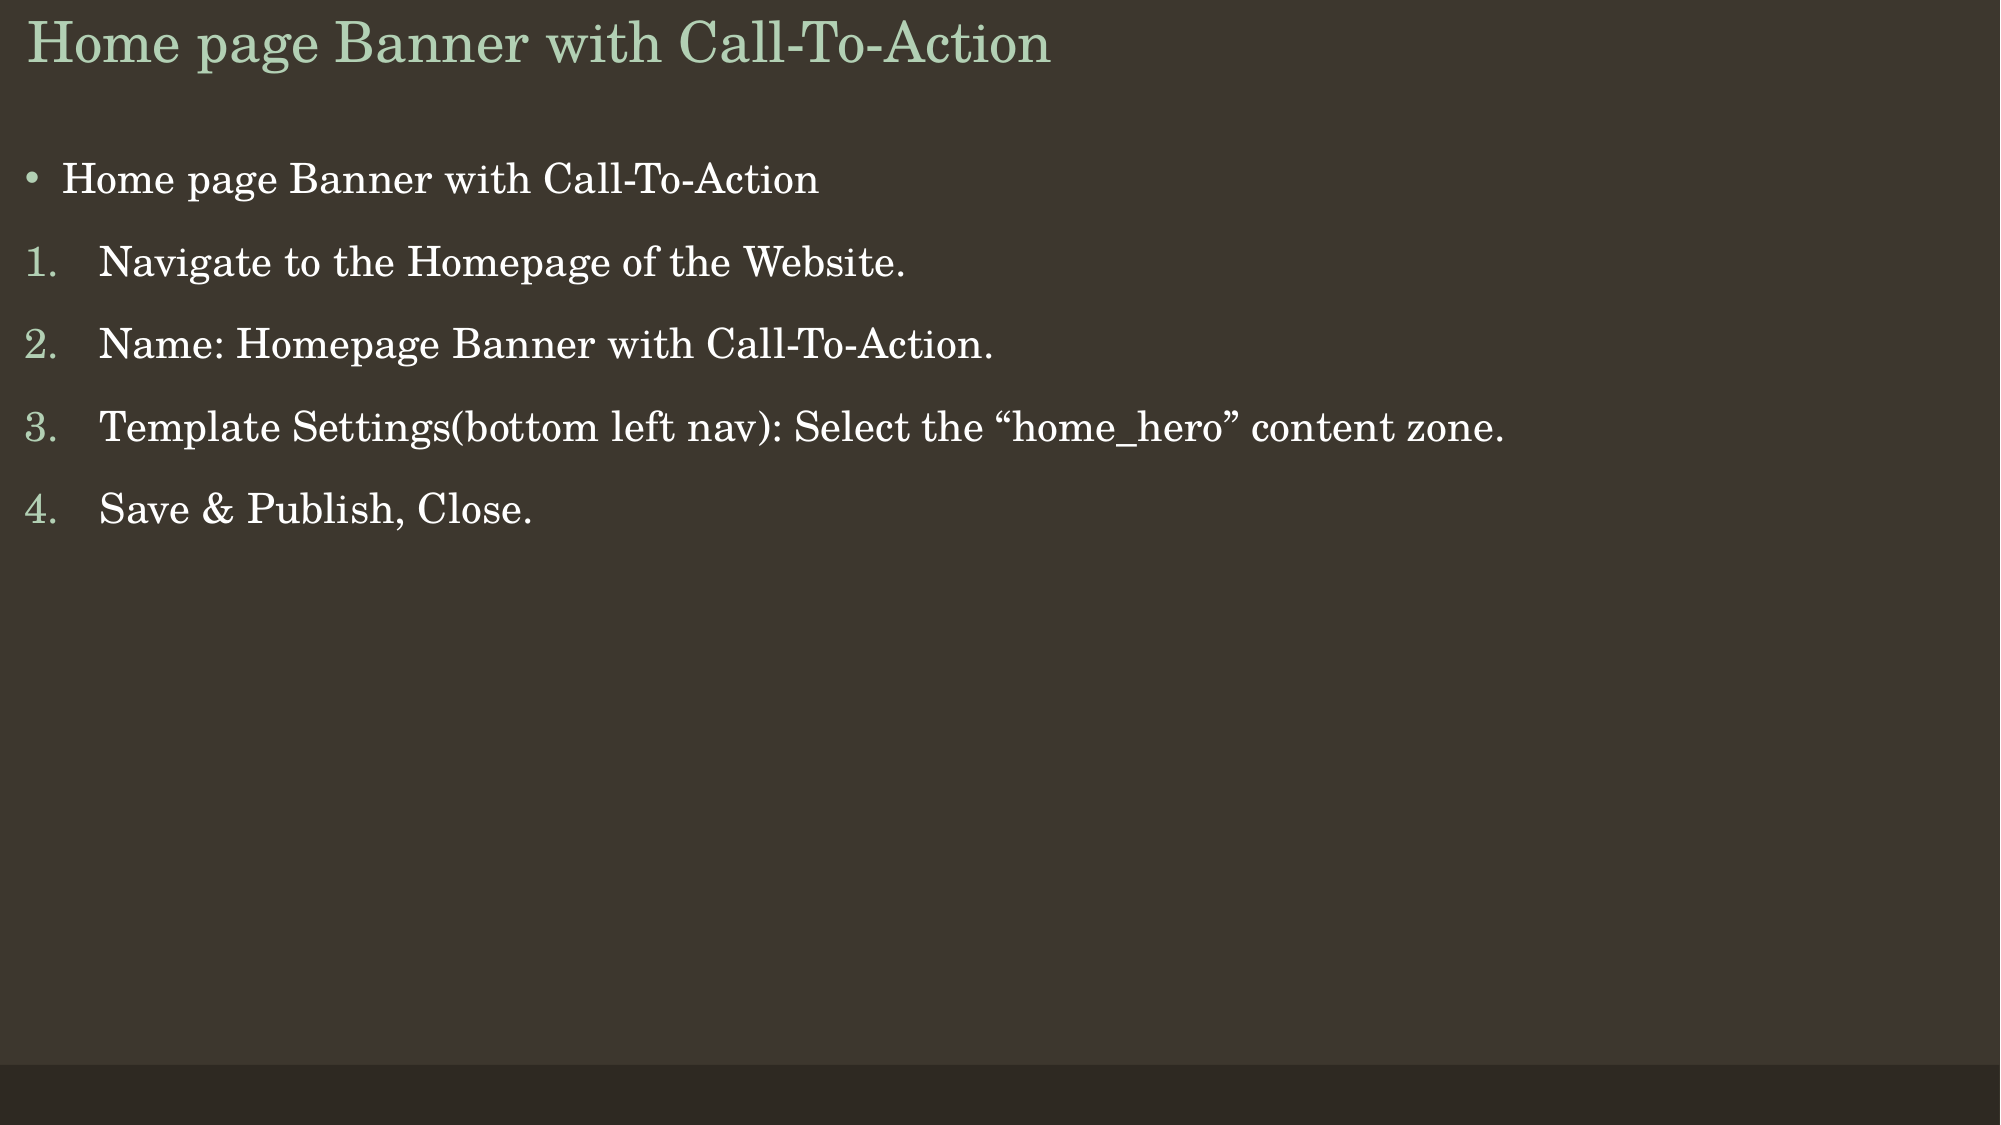

# Home page Banner with Call-To-Action
Home page Banner with Call-To-Action
Navigate to the Homepage of the Website.
Name: Homepage Banner with Call-To-Action.
Template Settings(bottom left nav): Select the “home_hero” content zone.
Save & Publish, Close.